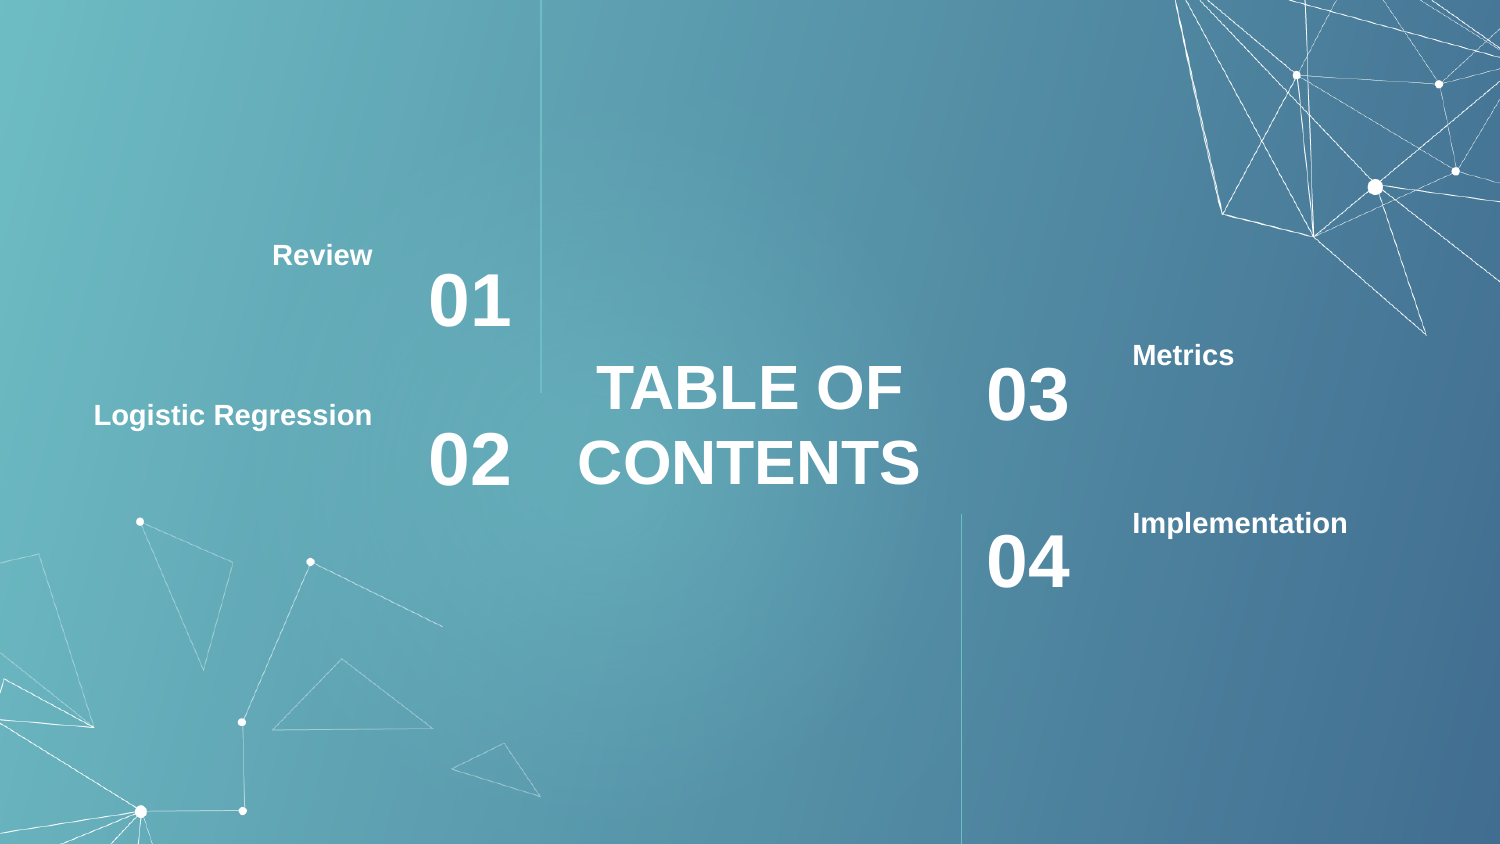

Review
01
Metrics
03
# TABLE OF CONTENTS
Logistic Regression
02
Implementation
04